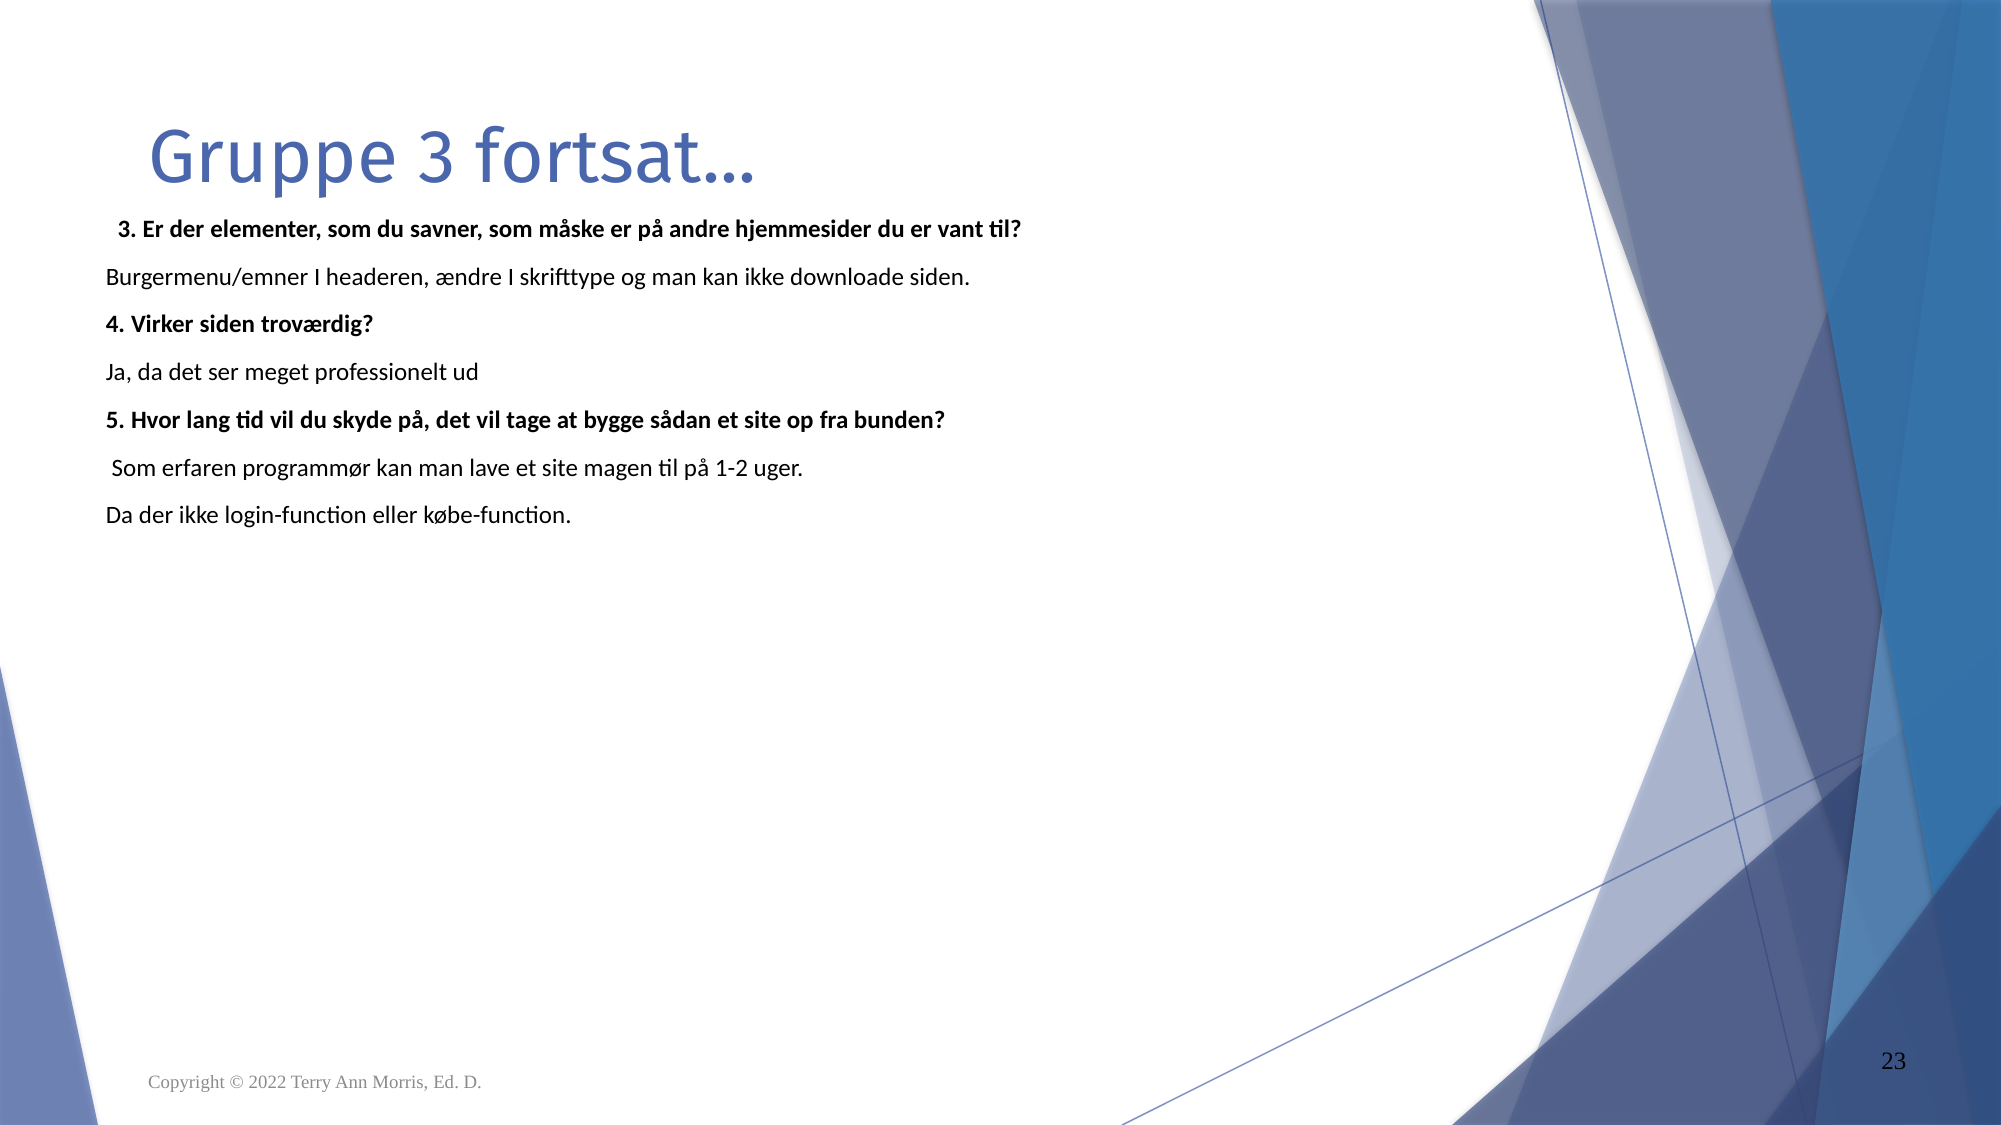

# Gruppe 3 fortsat...
  3. Er der elementer, som du savner, som måske er på andre hjemmesider du er vant til?
Burgermenu/emner I headeren, ændre I skrifttype og man kan ikke downloade siden.
4. Virker siden troværdig?
Ja, da det ser meget professionelt ud
5. Hvor lang tid vil du skyde på, det vil tage at bygge sådan et site op fra bunden?
 Som erfaren programmør kan man lave et site magen til på 1-2 uger.
Da der ikke login-function eller købe-function.